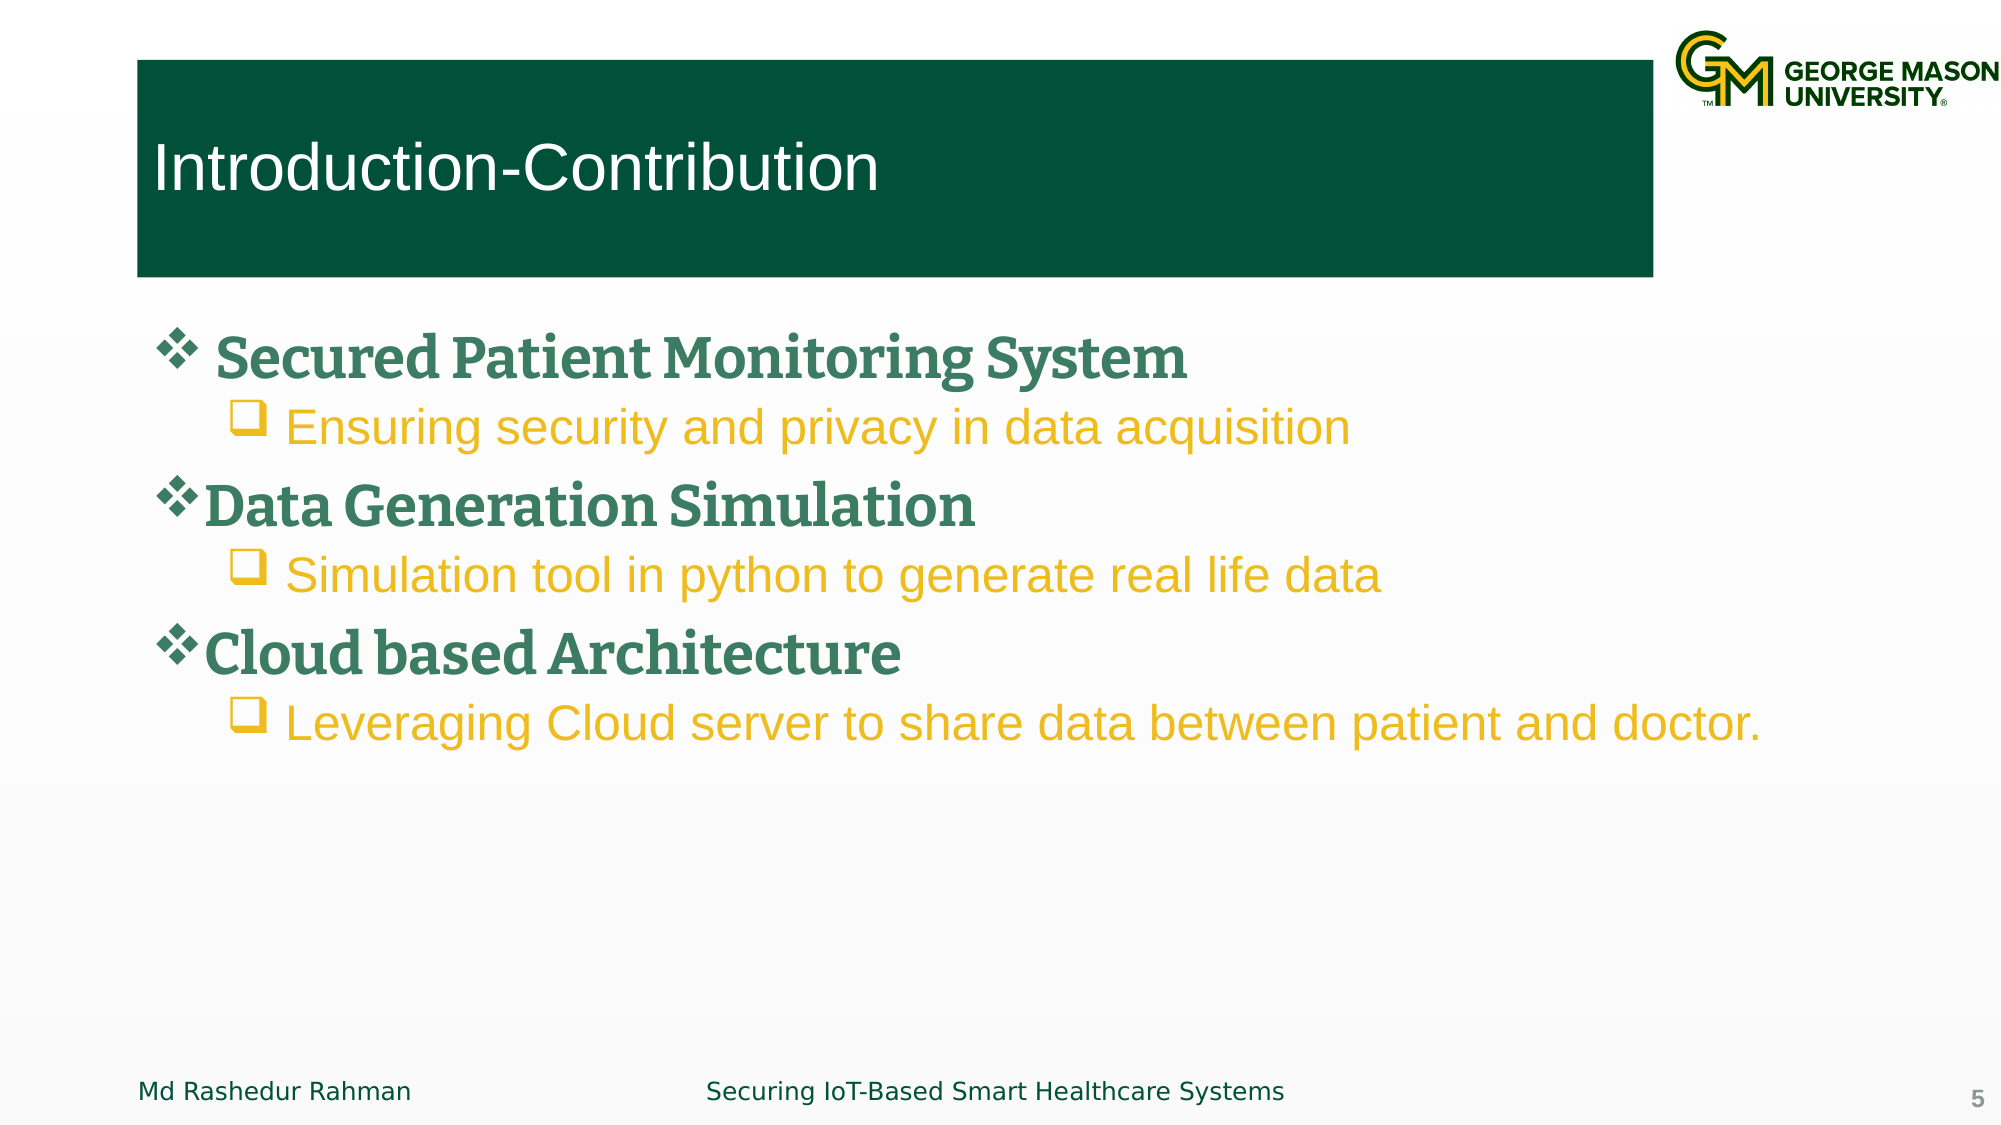

# Introduction-Contribution
 Secured Patient Monitoring System
 Ensuring security and privacy in data acquisition
Data Generation Simulation
 Simulation tool in python to generate real life data
Cloud based Architecture
 Leveraging Cloud server to share data between patient and doctor.

5